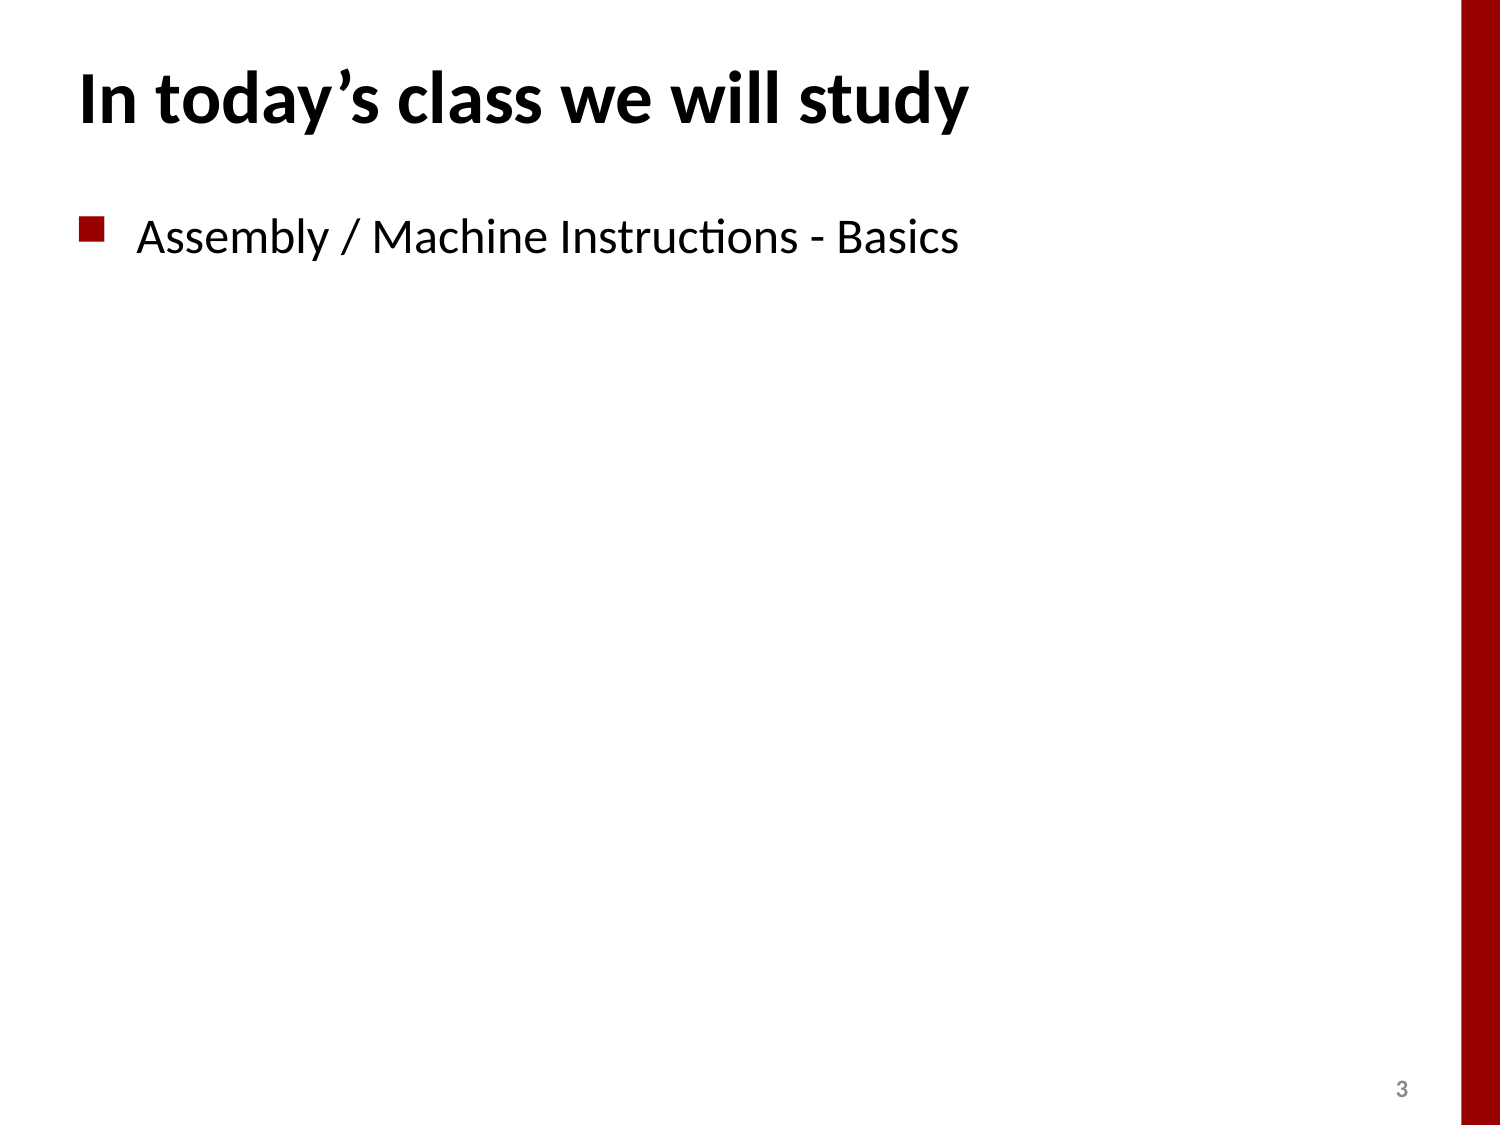

# In today’s class we will study
Assembly / Machine Instructions - Basics